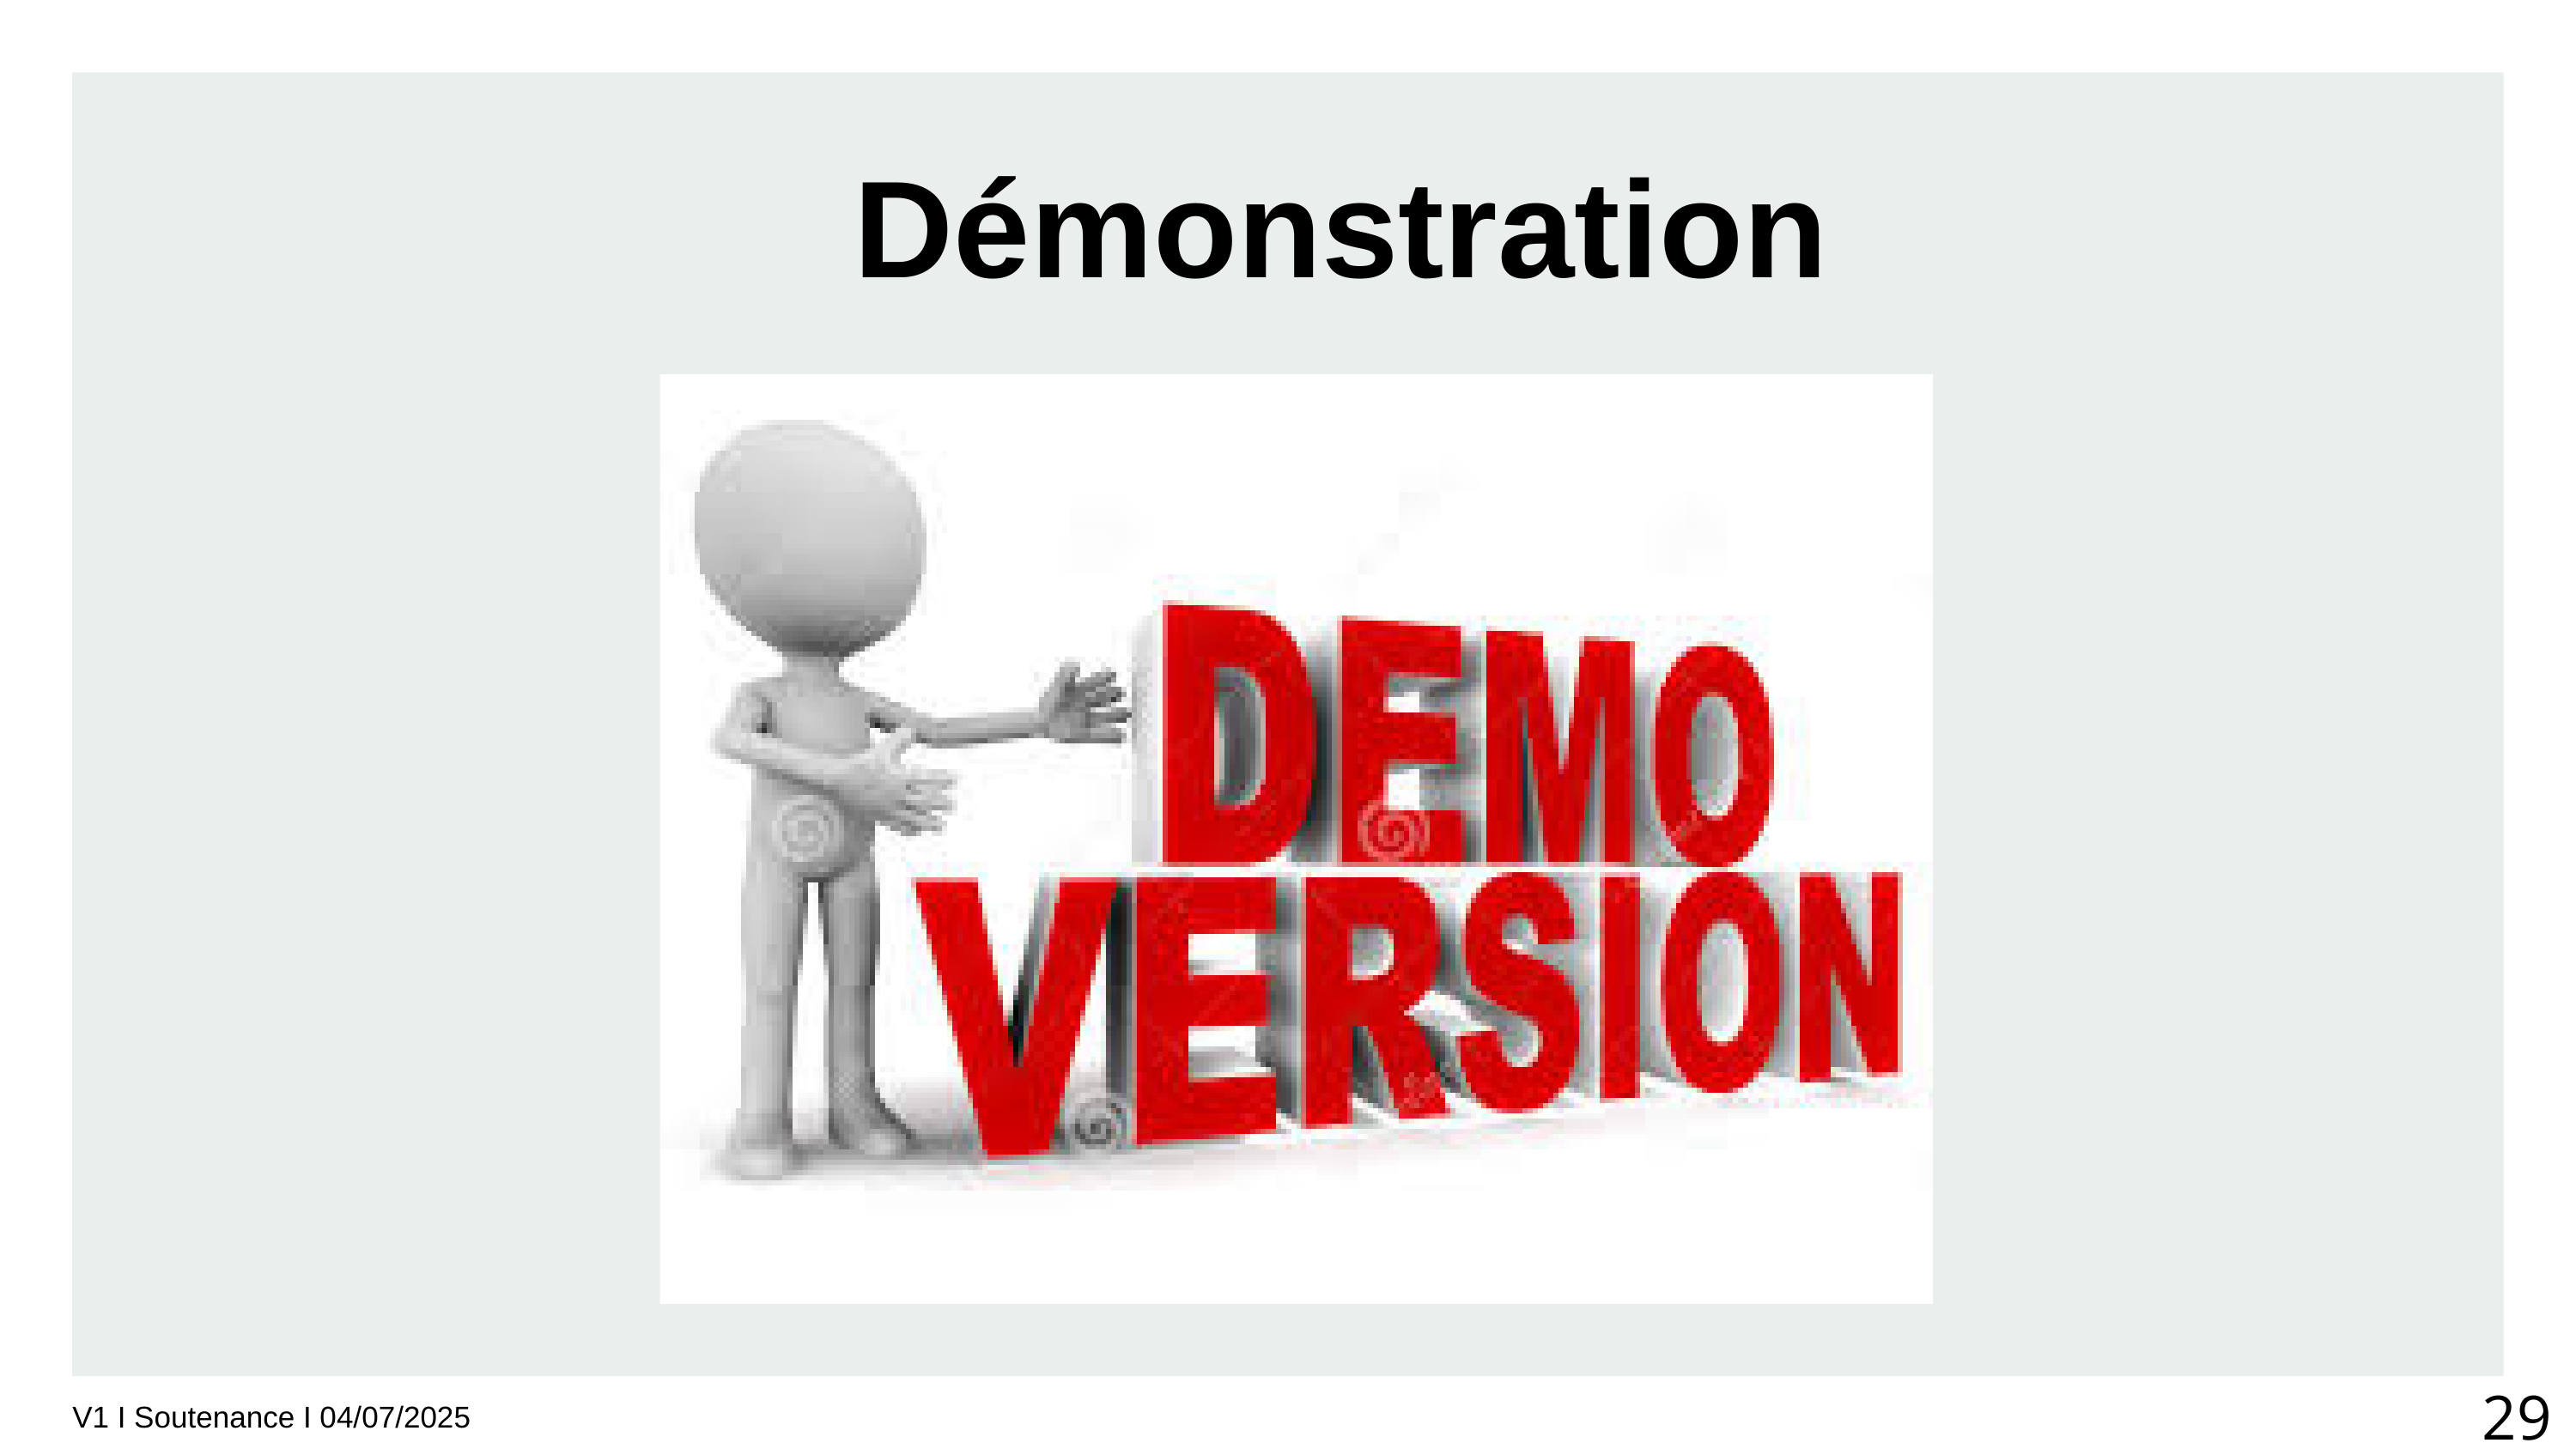

Démonstration

29
V1 I Soutenance I 04/07/2025